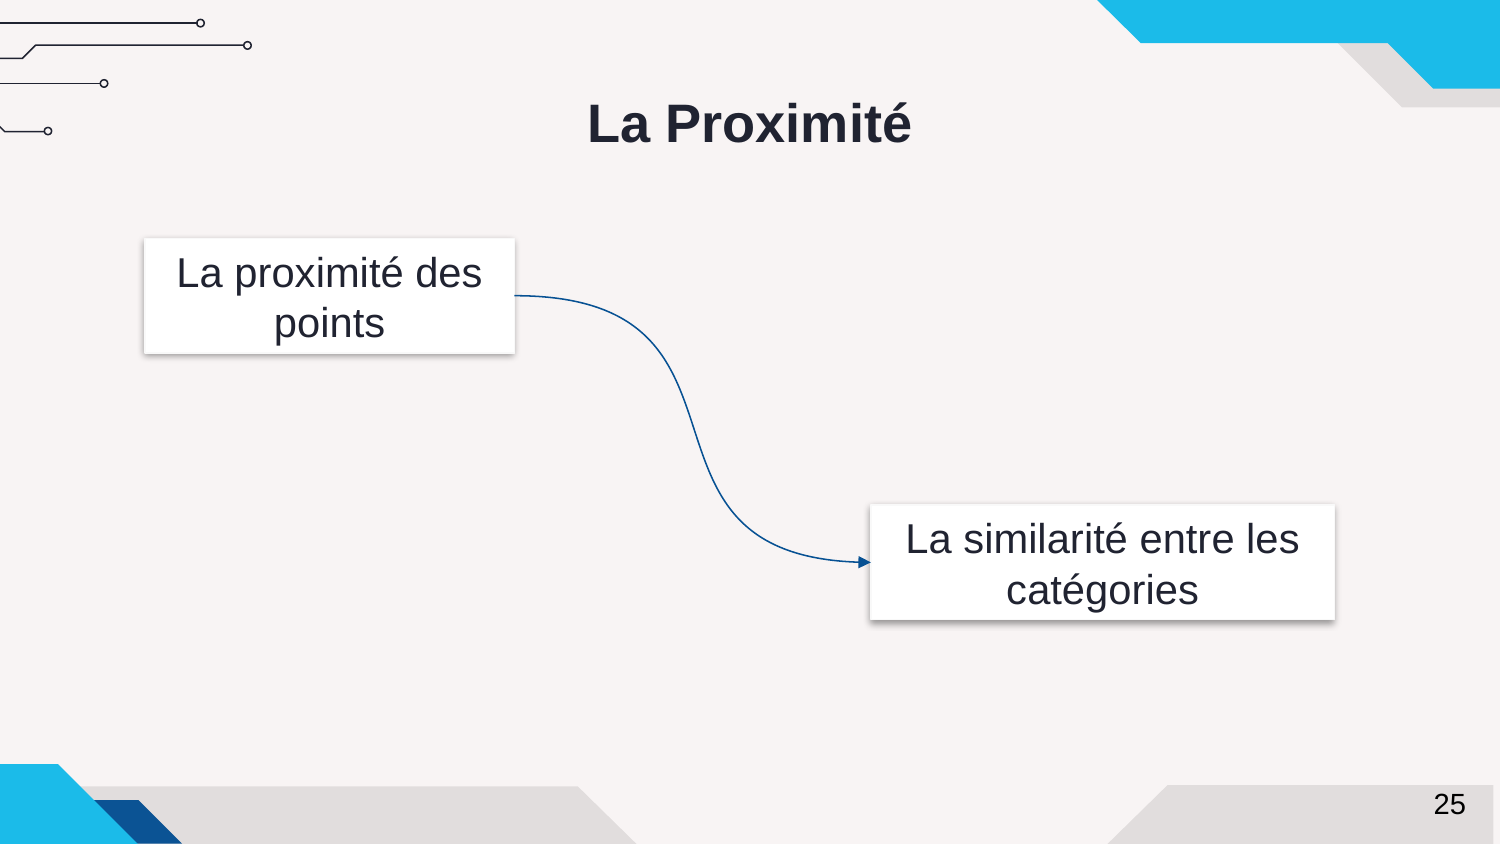

La Proximité
La proximité des points
La similarité entre les catégories
25